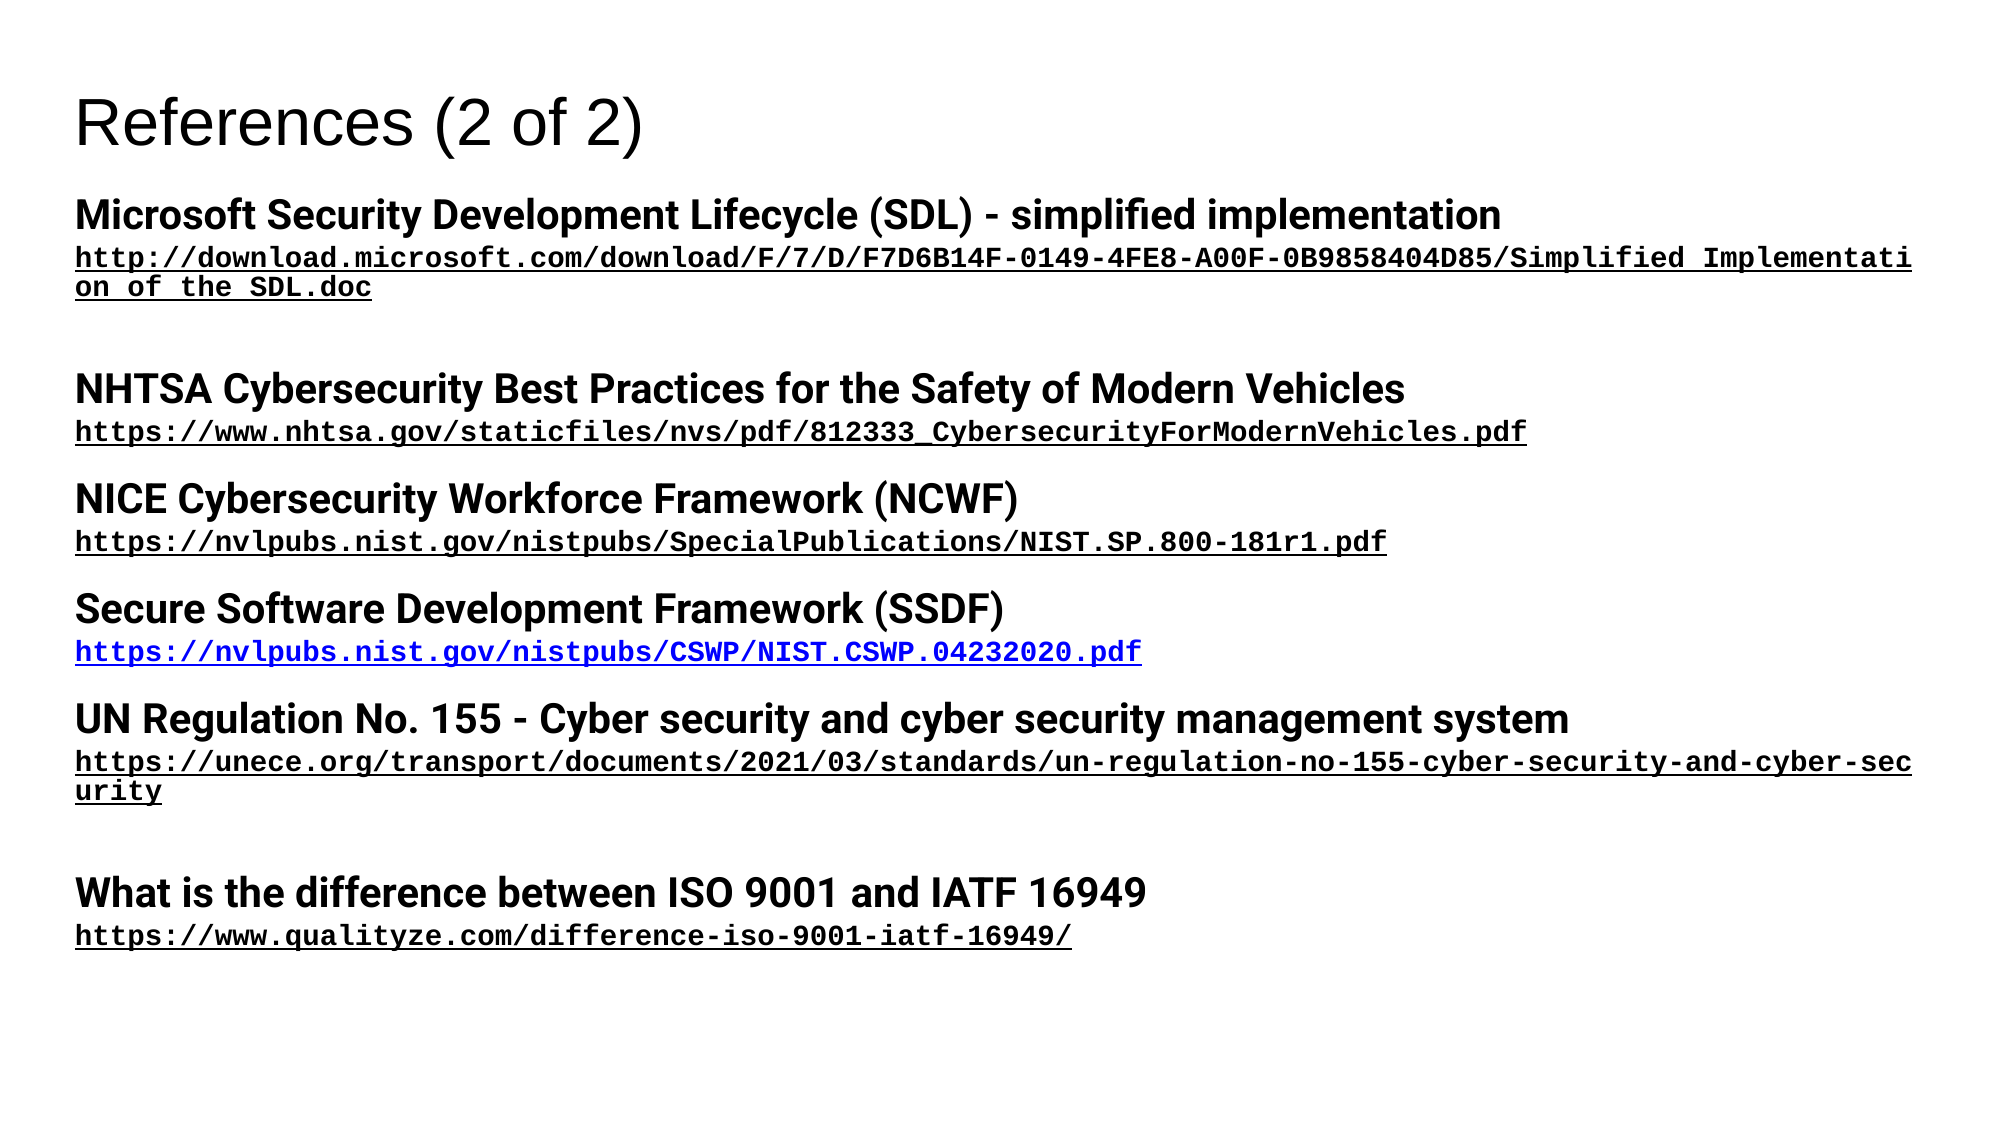

# References (2 of 2)
Microsoft Security Development Lifecycle (SDL) - simplified implementation
http://download.microsoft.com/download/F/7/D/F7D6B14F-0149-4FE8-A00F-0B9858404D85/Simplified Implementation of the SDL.doc
NHTSA Cybersecurity Best Practices for the Safety of Modern Vehicles
https://www.nhtsa.gov/staticfiles/nvs/pdf/812333_CybersecurityForModernVehicles.pdf
NICE Cybersecurity Workforce Framework (NCWF)
https://nvlpubs.nist.gov/nistpubs/SpecialPublications/NIST.SP.800-181r1.pdf
Secure Software Development Framework (SSDF)
https://nvlpubs.nist.gov/nistpubs/CSWP/NIST.CSWP.04232020.pdf
UN Regulation No. 155 - Cyber security and cyber security management system
https://unece.org/transport/documents/2021/03/standards/un-regulation-no-155-cyber-security-and-cyber-security
What is the difference between ISO 9001 and IATF 16949
https://www.qualityze.com/difference-iso-9001-iatf-16949/